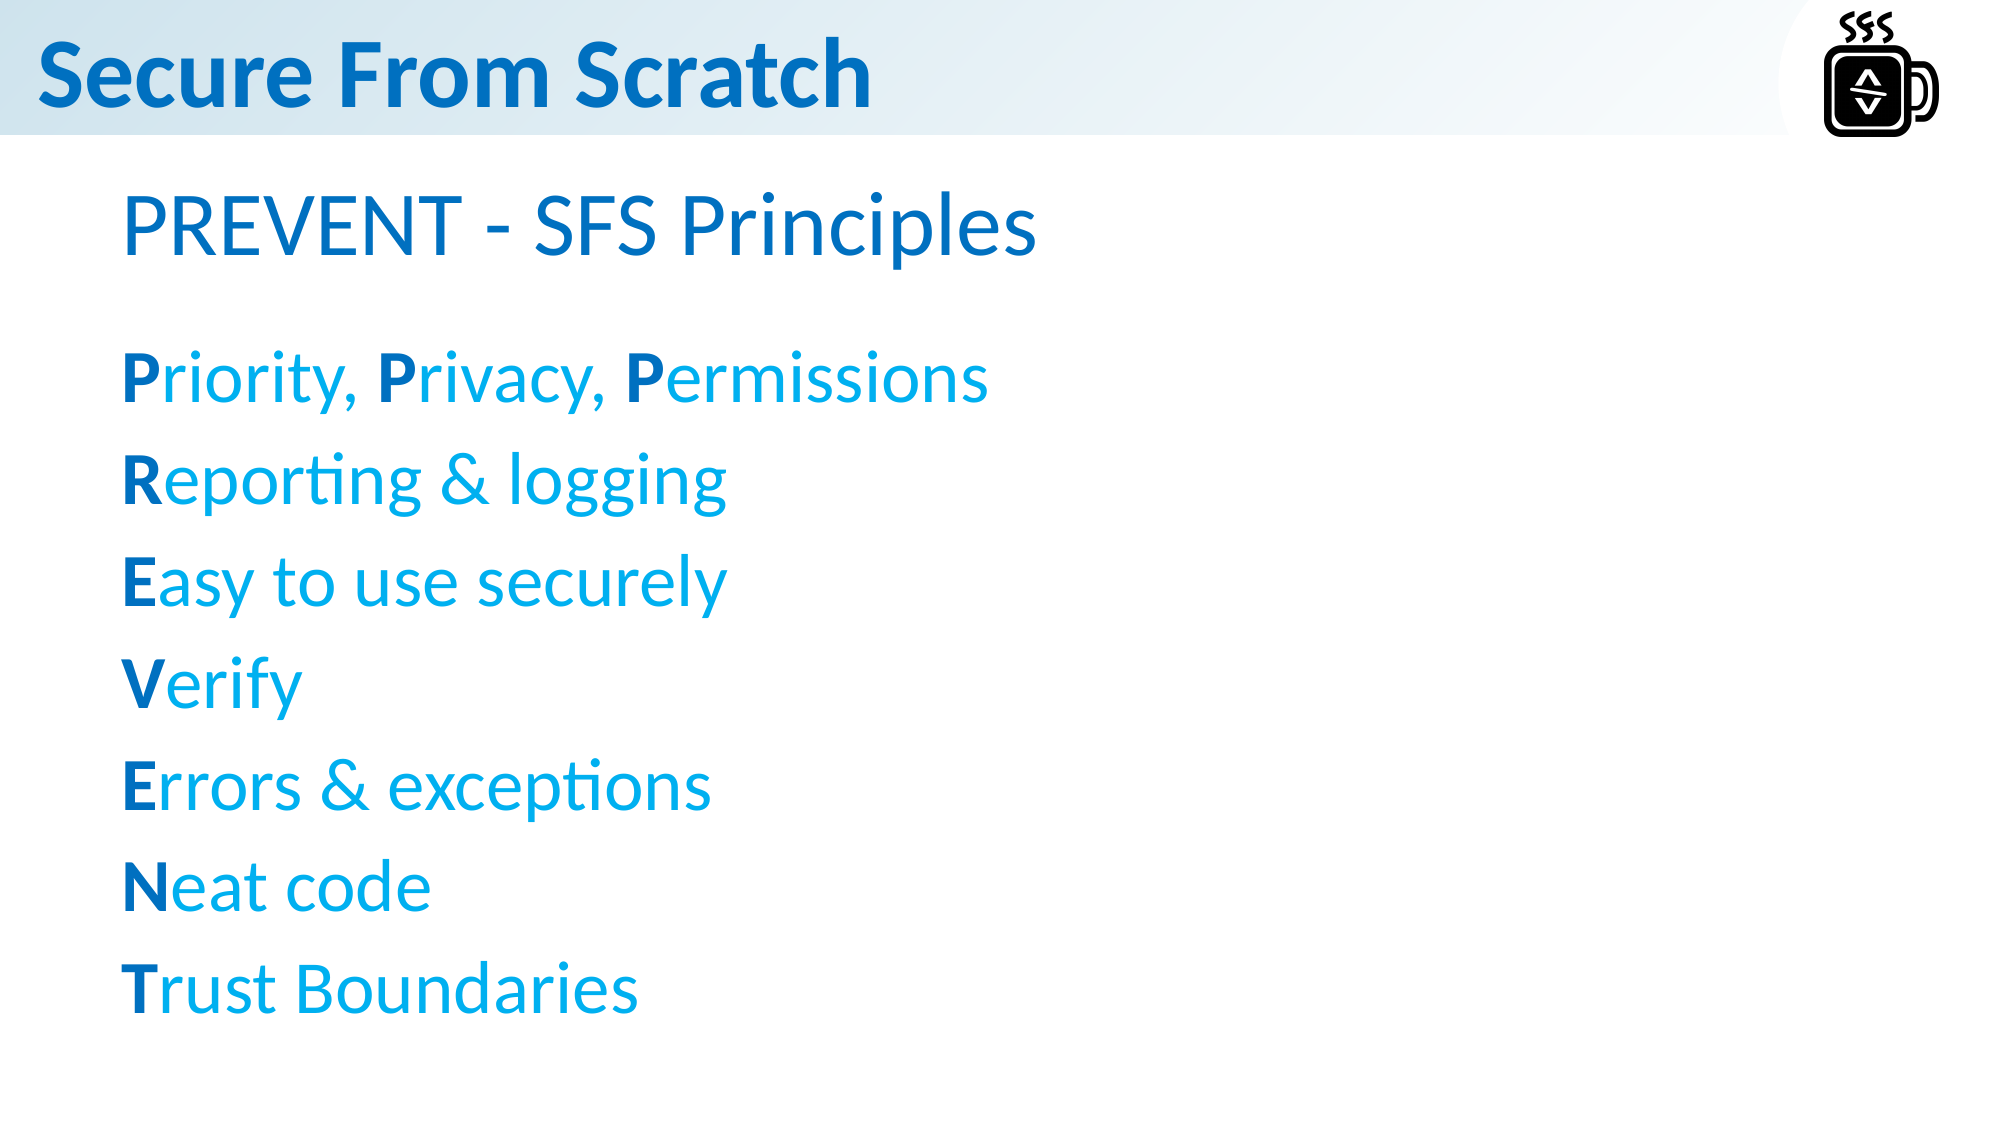

# PREVENT - SFS Principles
Priority, Privacy, Permissions
Reporting & logging
Easy to use securely
Verify
Errors & exceptions
Neat code
Trust Boundaries